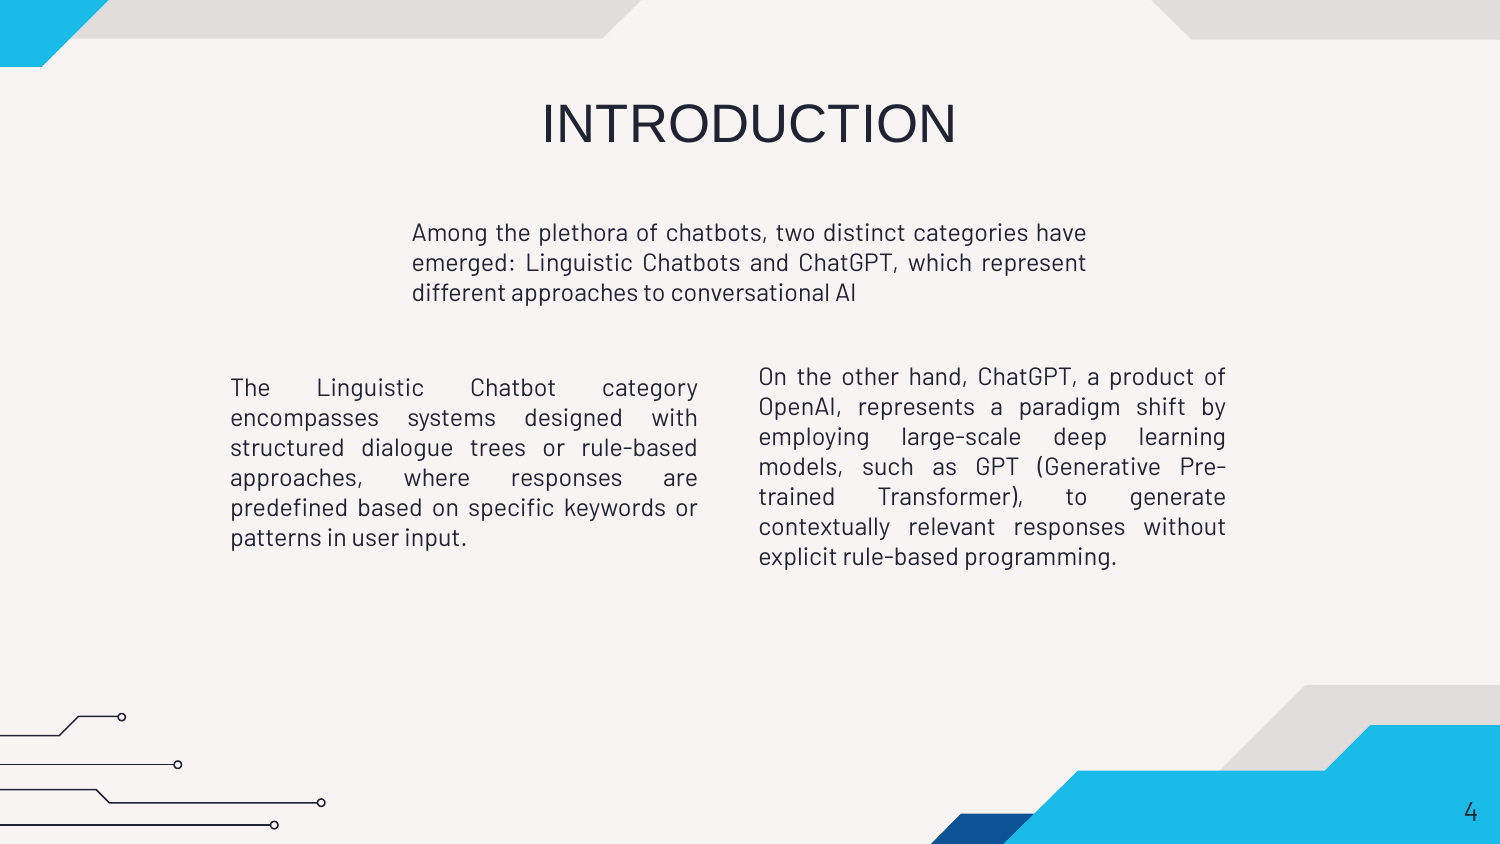

# INTRODUCTION
Among the plethora of chatbots, two distinct categories have emerged: Linguistic Chatbots and ChatGPT, which represent different approaches to conversational AI
On the other hand, ChatGPT, a product of OpenAI, represents a paradigm shift by employing large-scale deep learning models, such as GPT (Generative Pre-trained Transformer), to generate contextually relevant responses without explicit rule-based programming.
The Linguistic Chatbot category encompasses systems designed with structured dialogue trees or rule-based approaches, where responses are predefined based on specific keywords or patterns in user input.

4